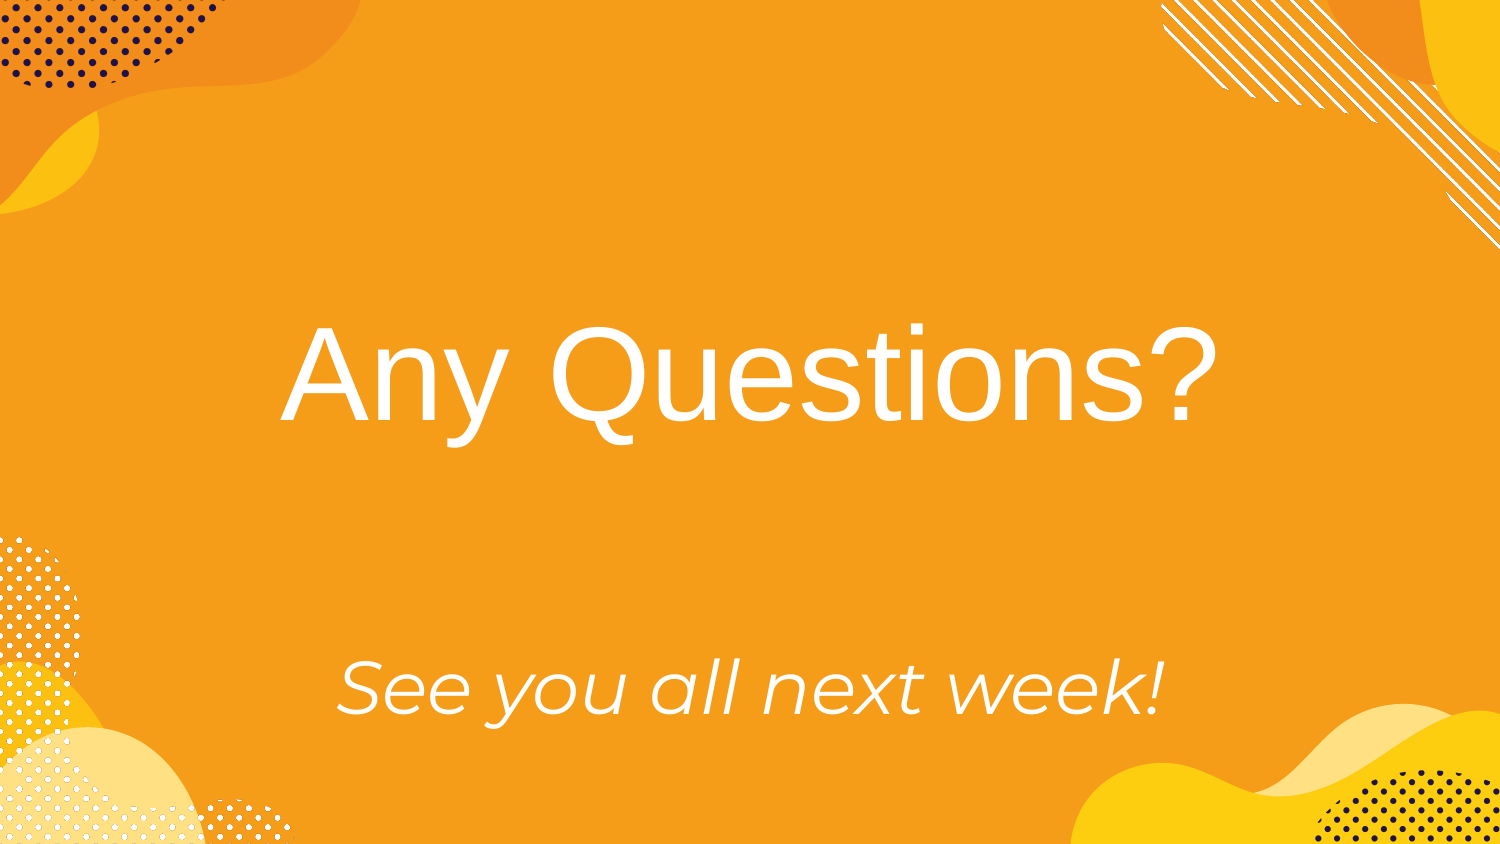

# Any Questions?
See you all next week!